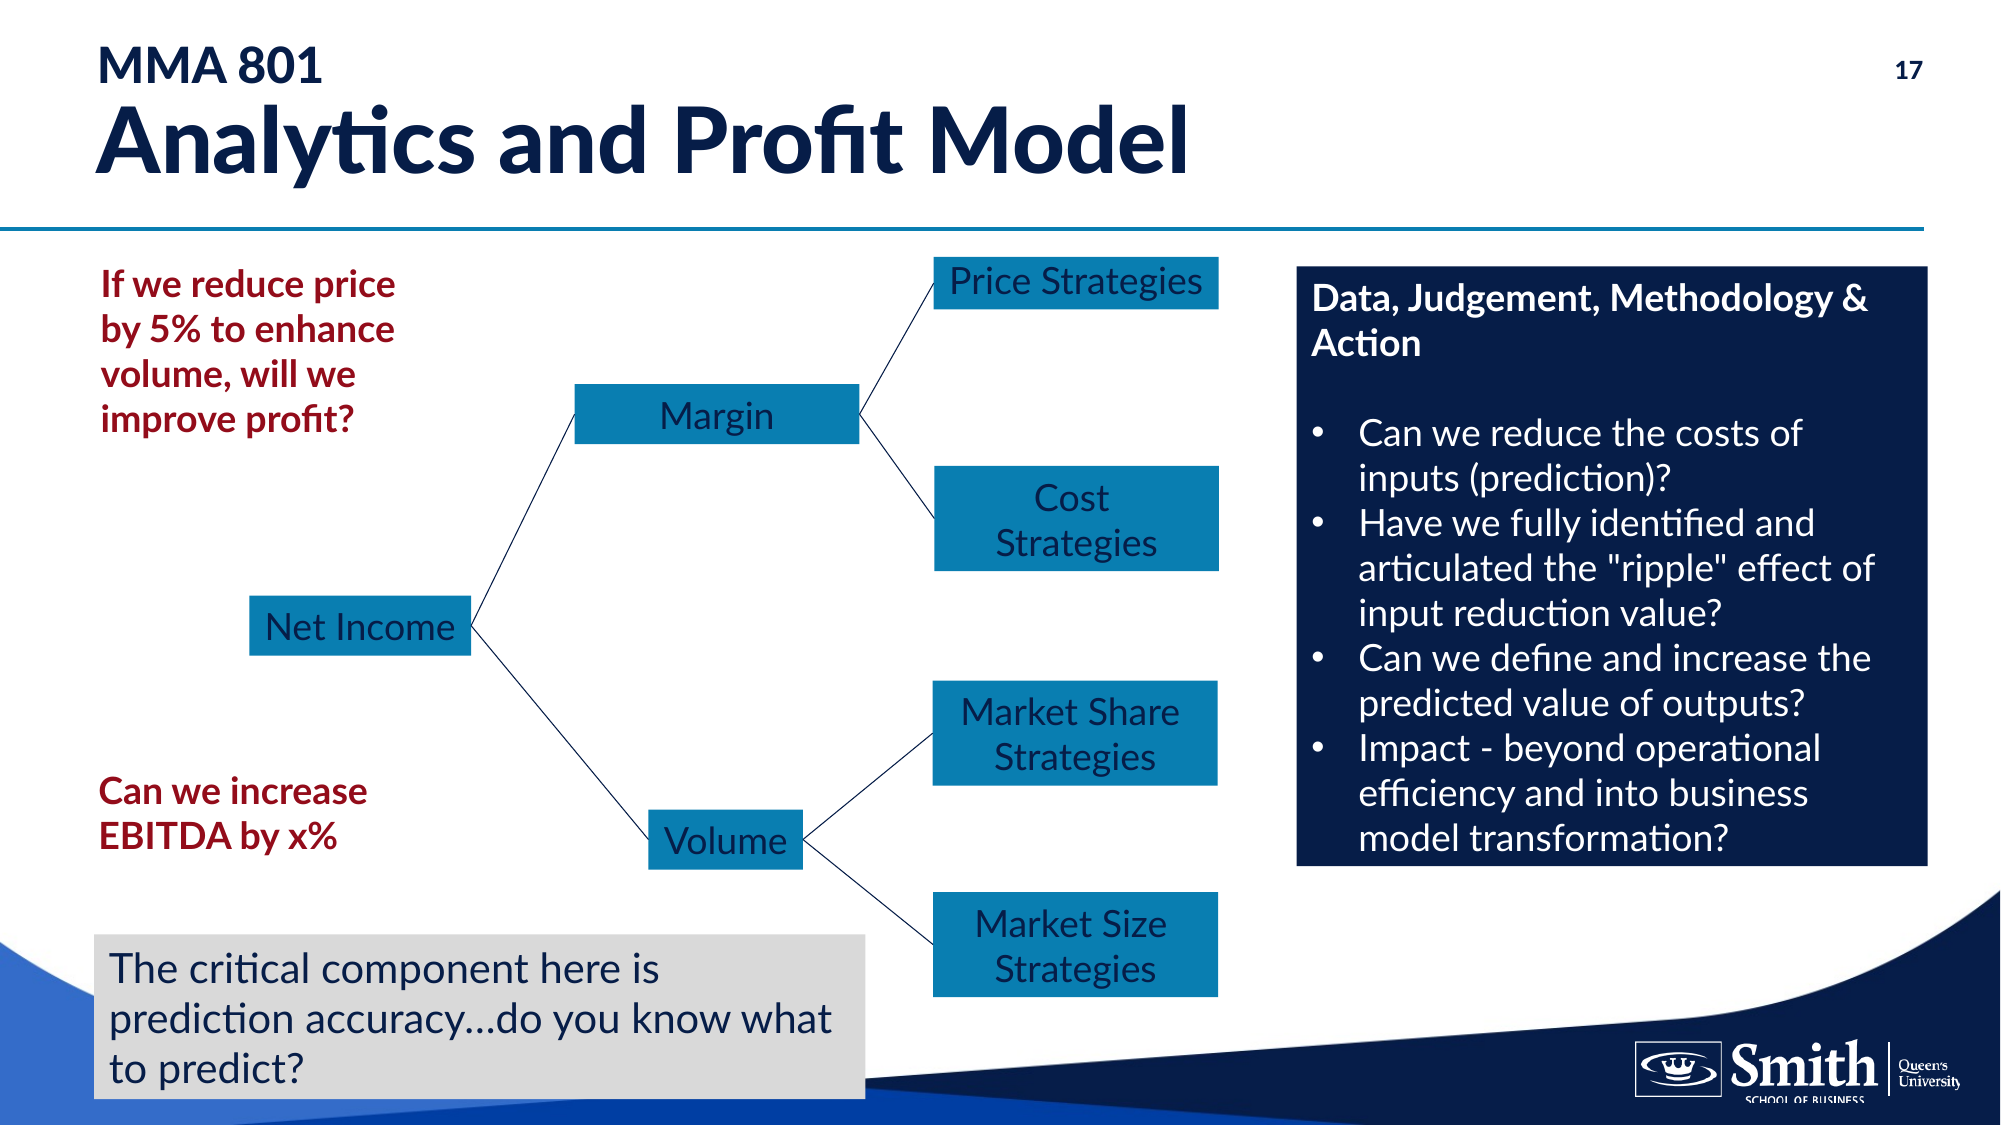

17
# MMA 801 Analytics and Profit Model
If we reduce price by 5% to enhance volume, will we improve profit?
Price Strategies
Data, Judgement, Methodology & Action

Can we reduce the costs of inputs (prediction)?
Have we fully identified and articulated the "ripple" effect of input reduction value?
Can we define and increase the predicted value of outputs?
Impact - beyond operational efficiency and into business model transformation?

Margin
Cost
Strategies

Net Income
Market Share
Strategies
Can we increase EBITDA by x%
Volume
Market Size
Strategies
The critical component here is prediction accuracy…do you know what to predict?